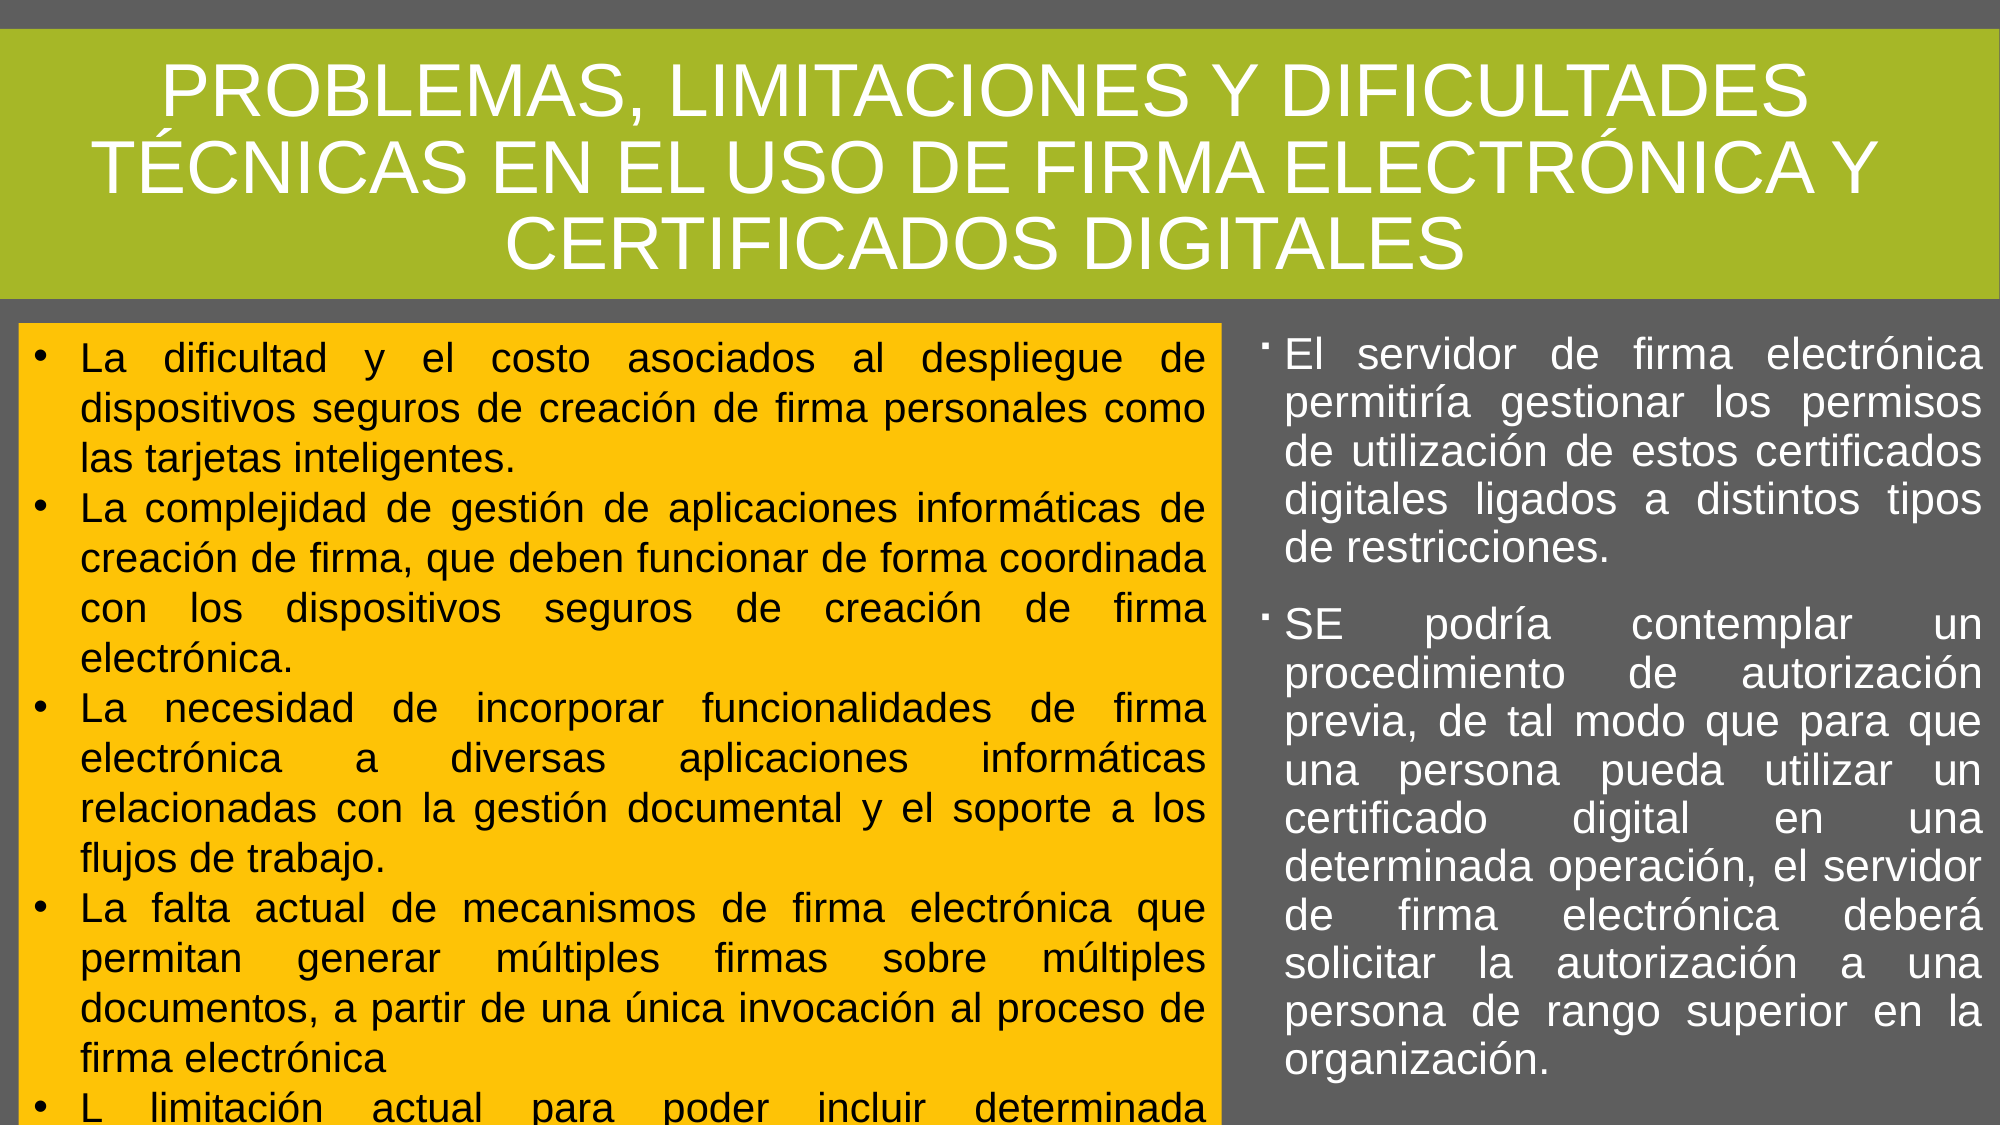

# Problemas, limitaciones y dificultades técnicas en el uso de firma electrónica y certificados digitales
La dificultad y el costo asociados al despliegue de dispositivos seguros de creación de firma personales como las tarjetas inteligentes.
La complejidad de gestión de aplicaciones informáticas de creación de firma, que deben funcionar de forma coordinada con los dispositivos seguros de creación de firma electrónica.
La necesidad de incorporar funcionalidades de firma electrónica a diversas aplicaciones informáticas relacionadas con la gestión documental y el soporte a los flujos de trabajo.
La falta actual de mecanismos de firma electrónica que permitan generar múltiples firmas sobre múltiples documentos, a partir de una única invocación al proceso de firma electrónica
L limitación actual para poder incluir determinada información adicional a la firma electrónica dentro de un documento, antes de que este sea remitido a su destinatario
El servidor de firma electrónica permitiría gestionar los permisos de utilización de estos certificados digitales ligados a distintos tipos de restricciones.
SE podría contemplar un procedimiento de autorización previa, de tal modo que para que una persona pueda utilizar un certificado digital en una determinada operación, el servidor de firma electrónica deberá solicitar la autorización a una persona de rango superior en la organización.